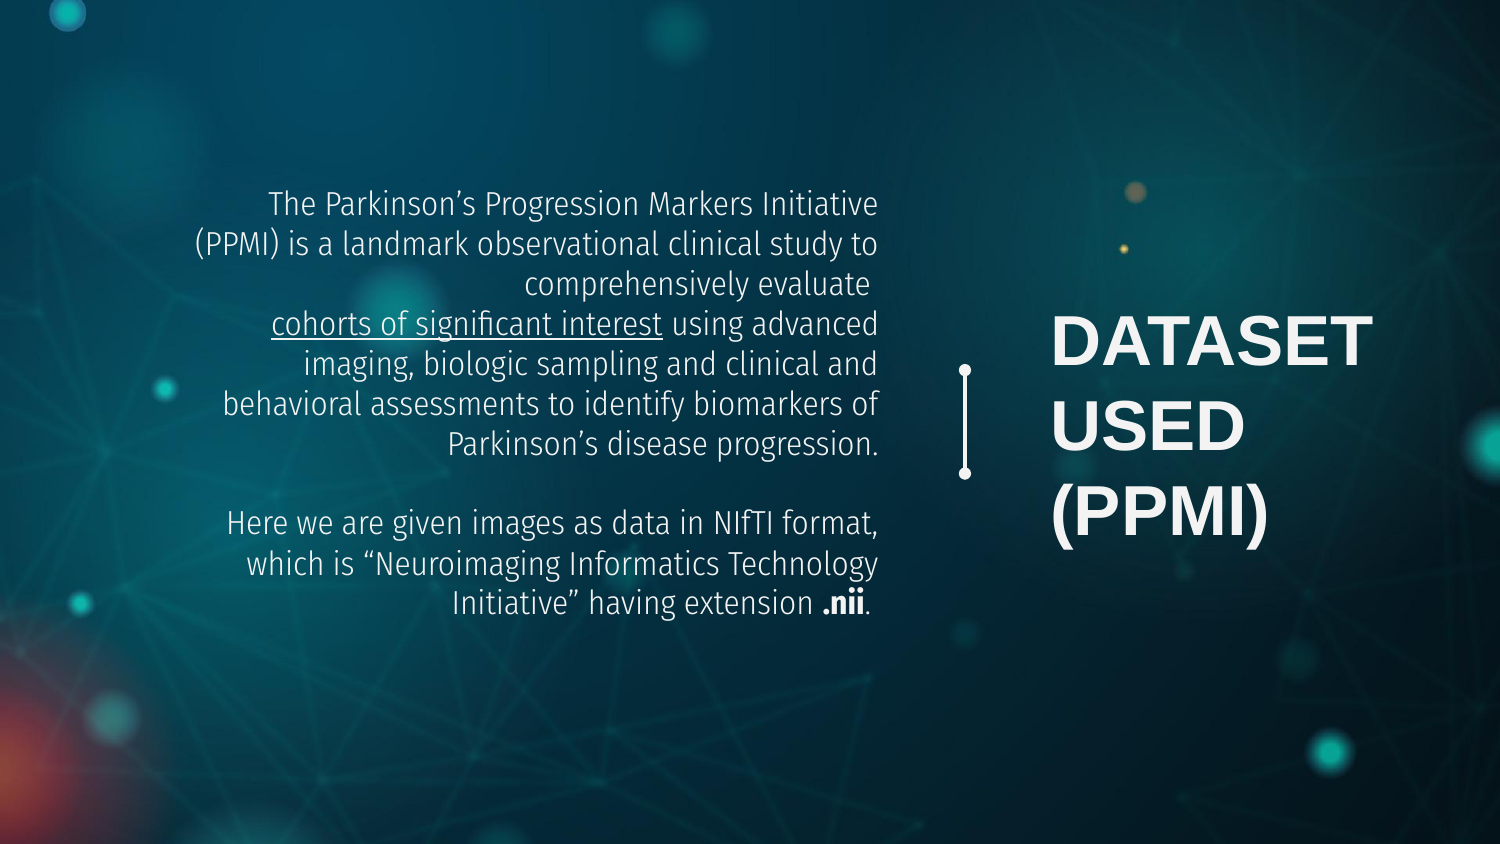

The Parkinson’s Progression Markers Initiative (PPMI) is a landmark observational clinical study to comprehensively evaluate cohorts of significant interest using advanced imaging, biologic sampling and clinical and behavioral assessments to identify biomarkers of Parkinson’s disease progression.

Here we are given images as data in NIfTI format, which is “Neuroimaging Informatics Technology Initiative” having extension .nii.

# DATASET USED
(PPMI)